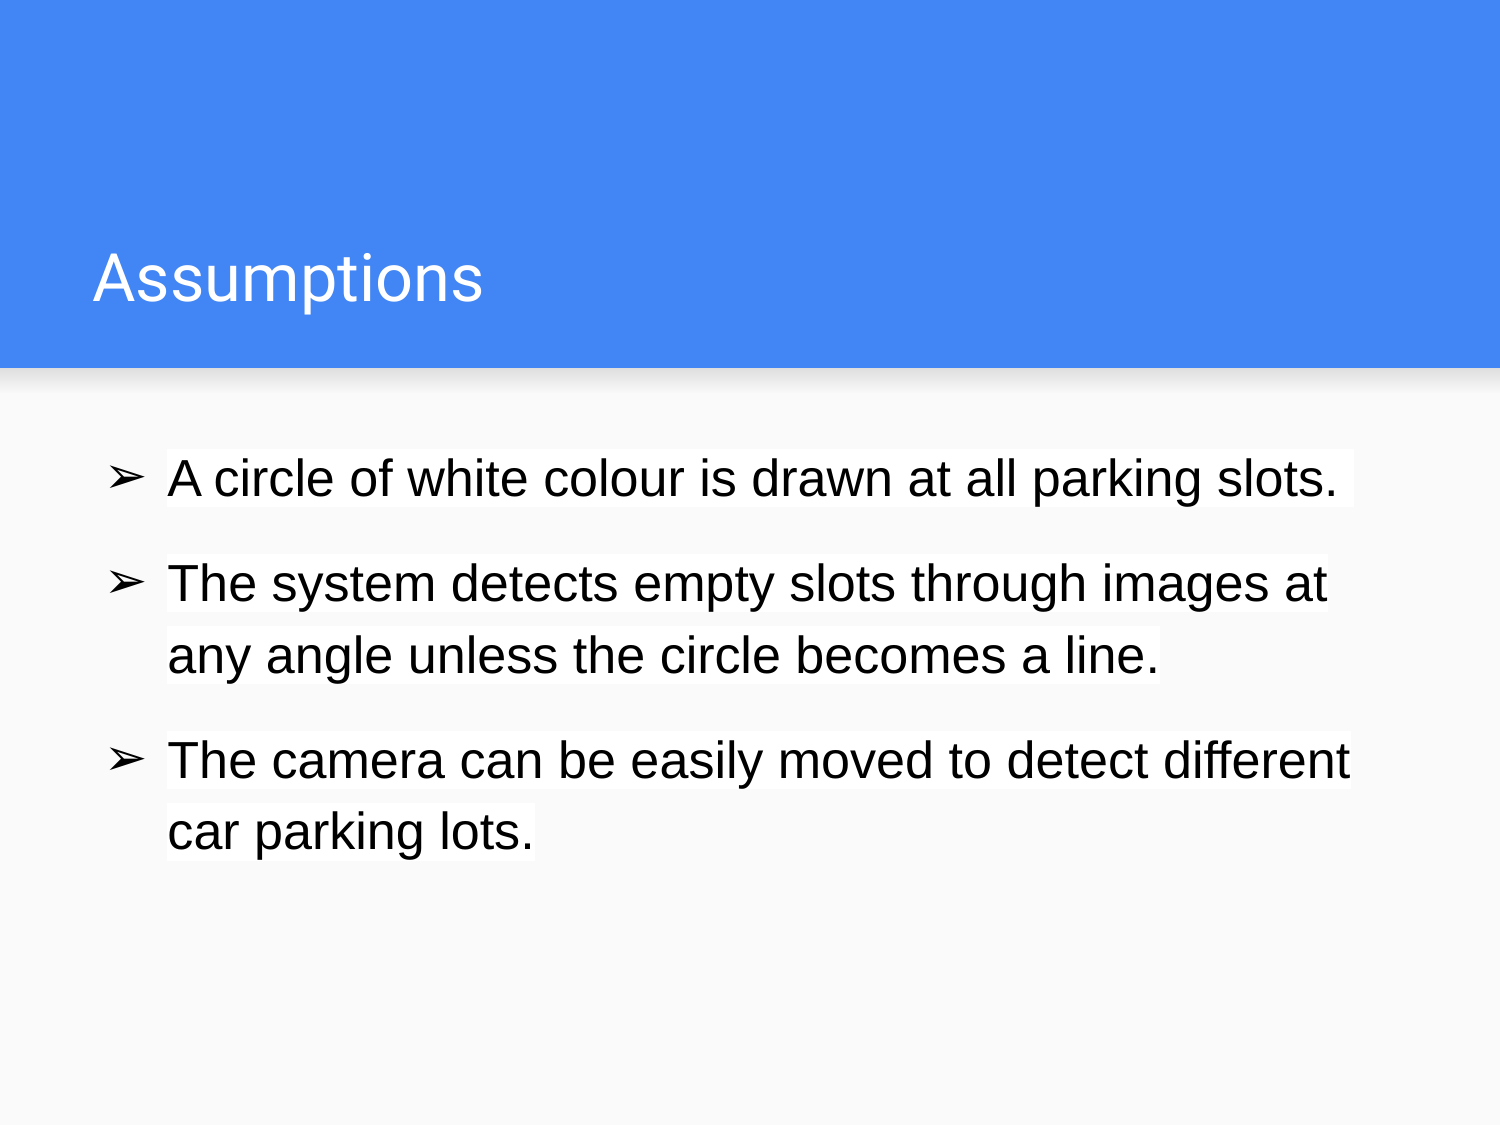

# Assumptions
A circle of white colour is drawn at all parking slots.
The system detects empty slots through images at any angle unless the circle becomes a line.
The camera can be easily moved to detect different car parking lots.